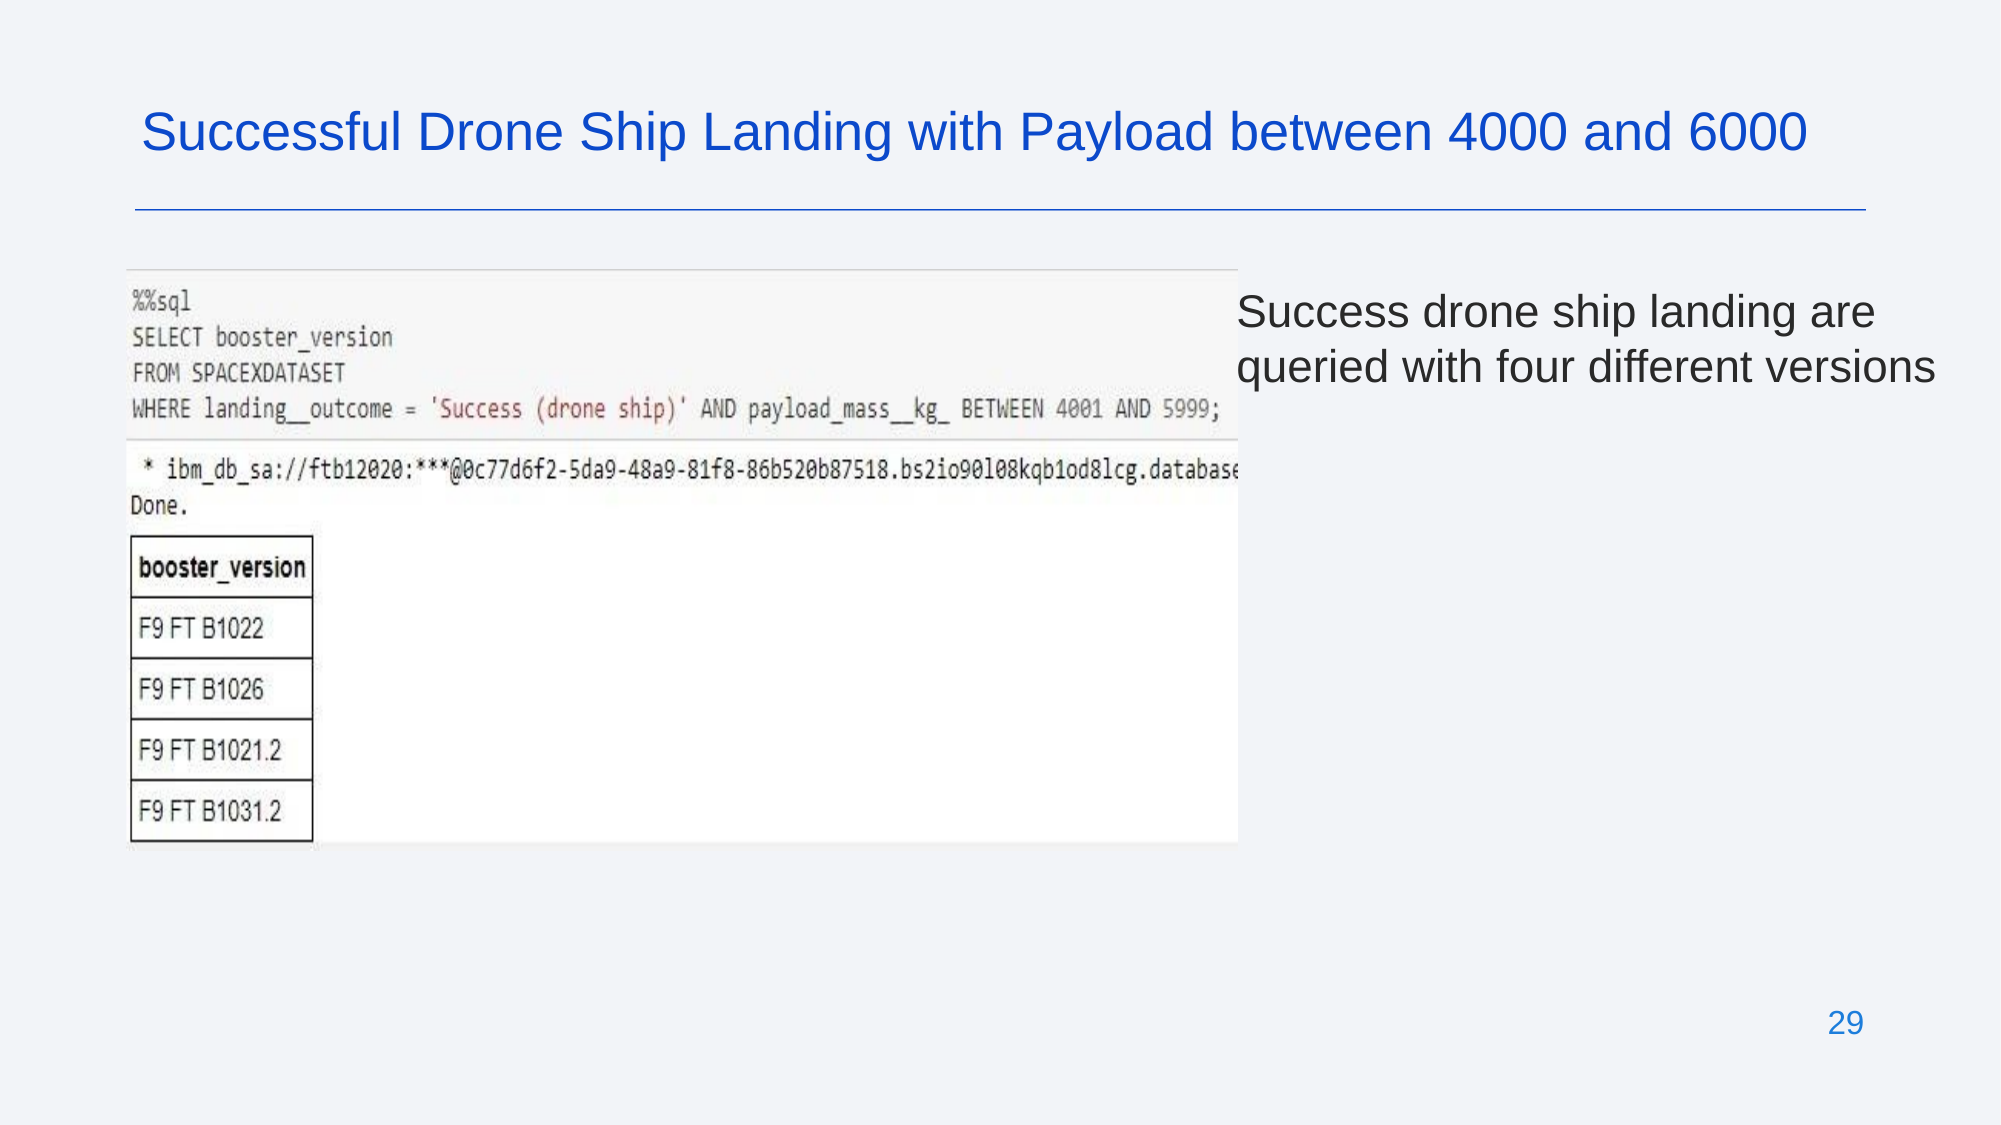

Successful Drone Ship Landing with Payload between 4000 and 6000

Success drone ship landing are queried with four different versions

29